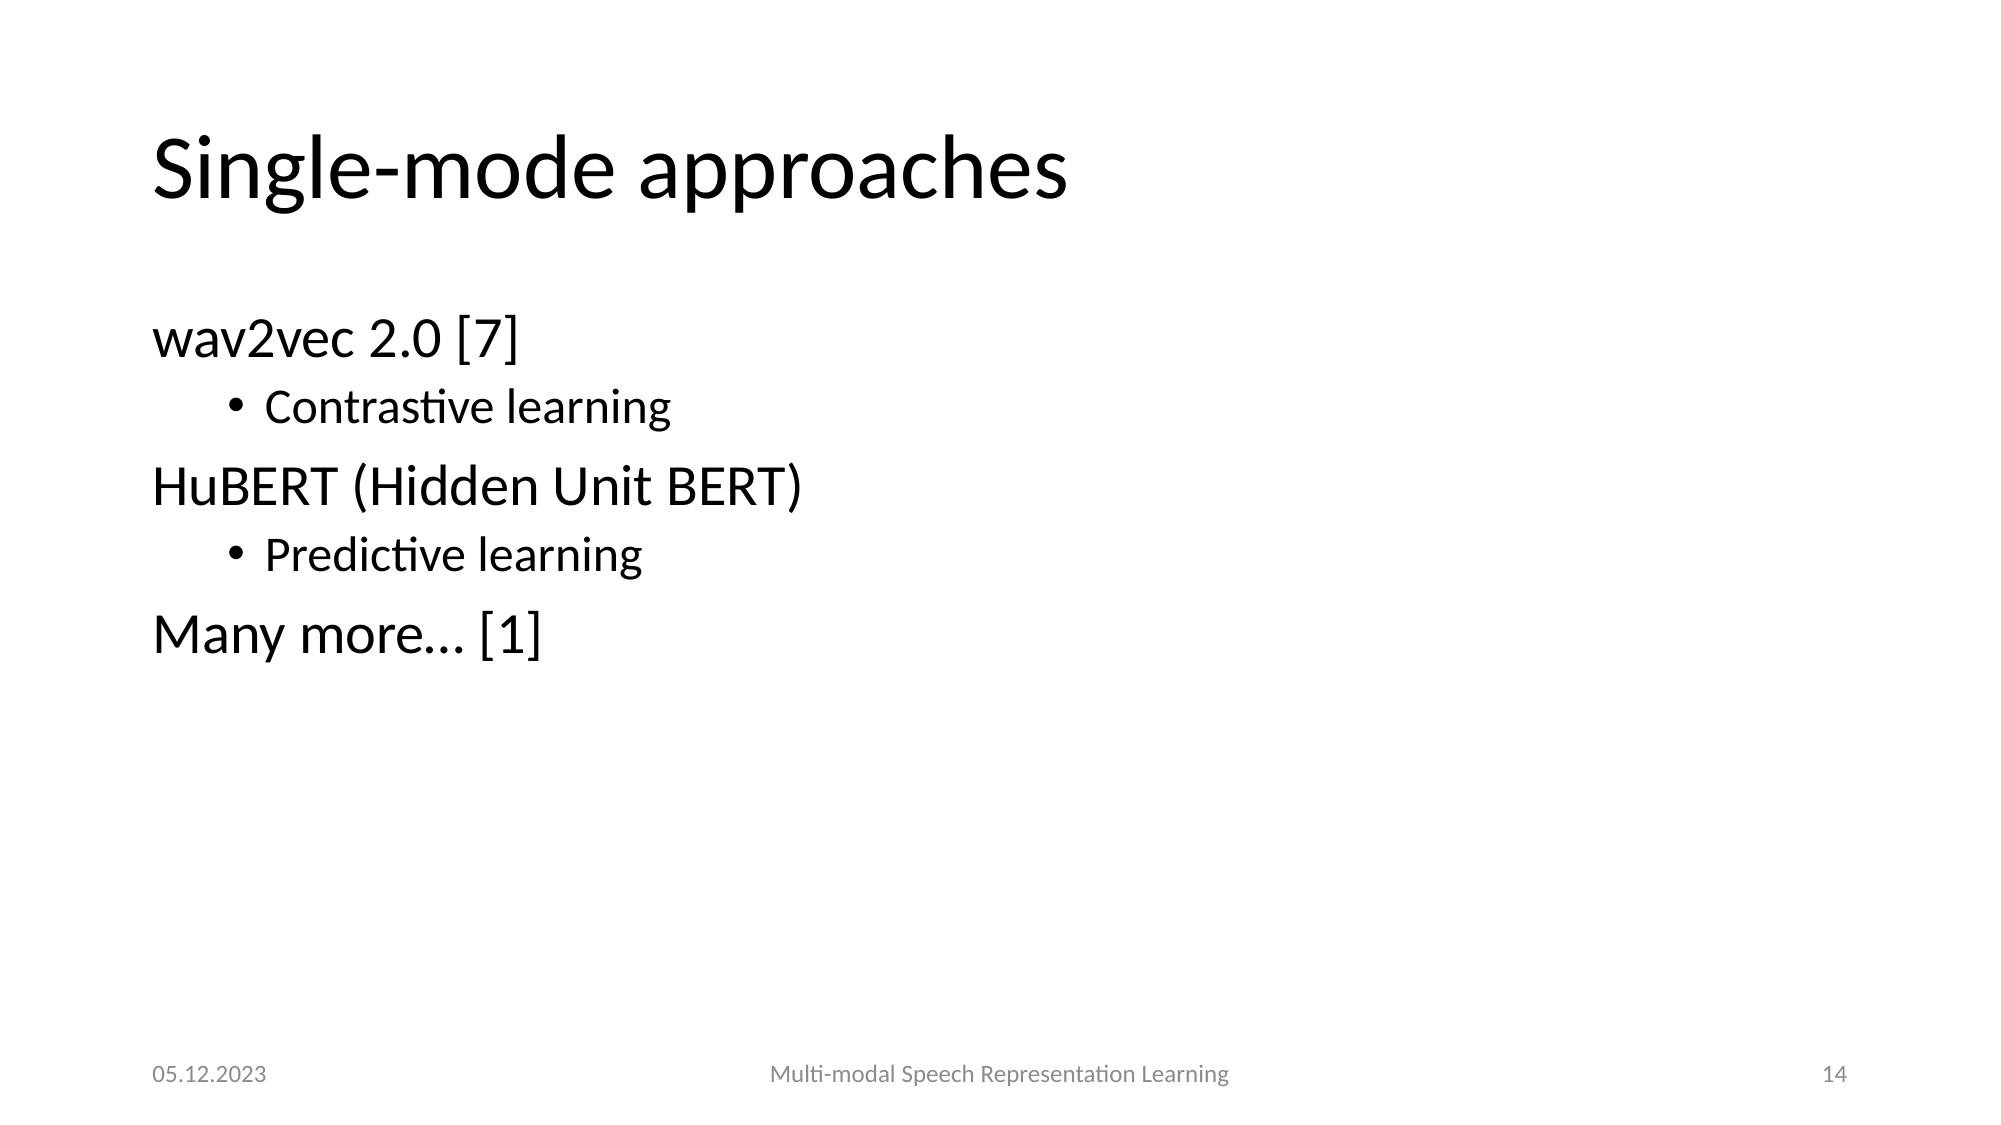

# Single-mode approaches
wav2vec 2.0 [7]
Contrastive learning
HuBERT (Hidden Unit BERT)
Predictive learning
Many more… [1]
05.12.2023
Multi-modal Speech Representation Learning
14